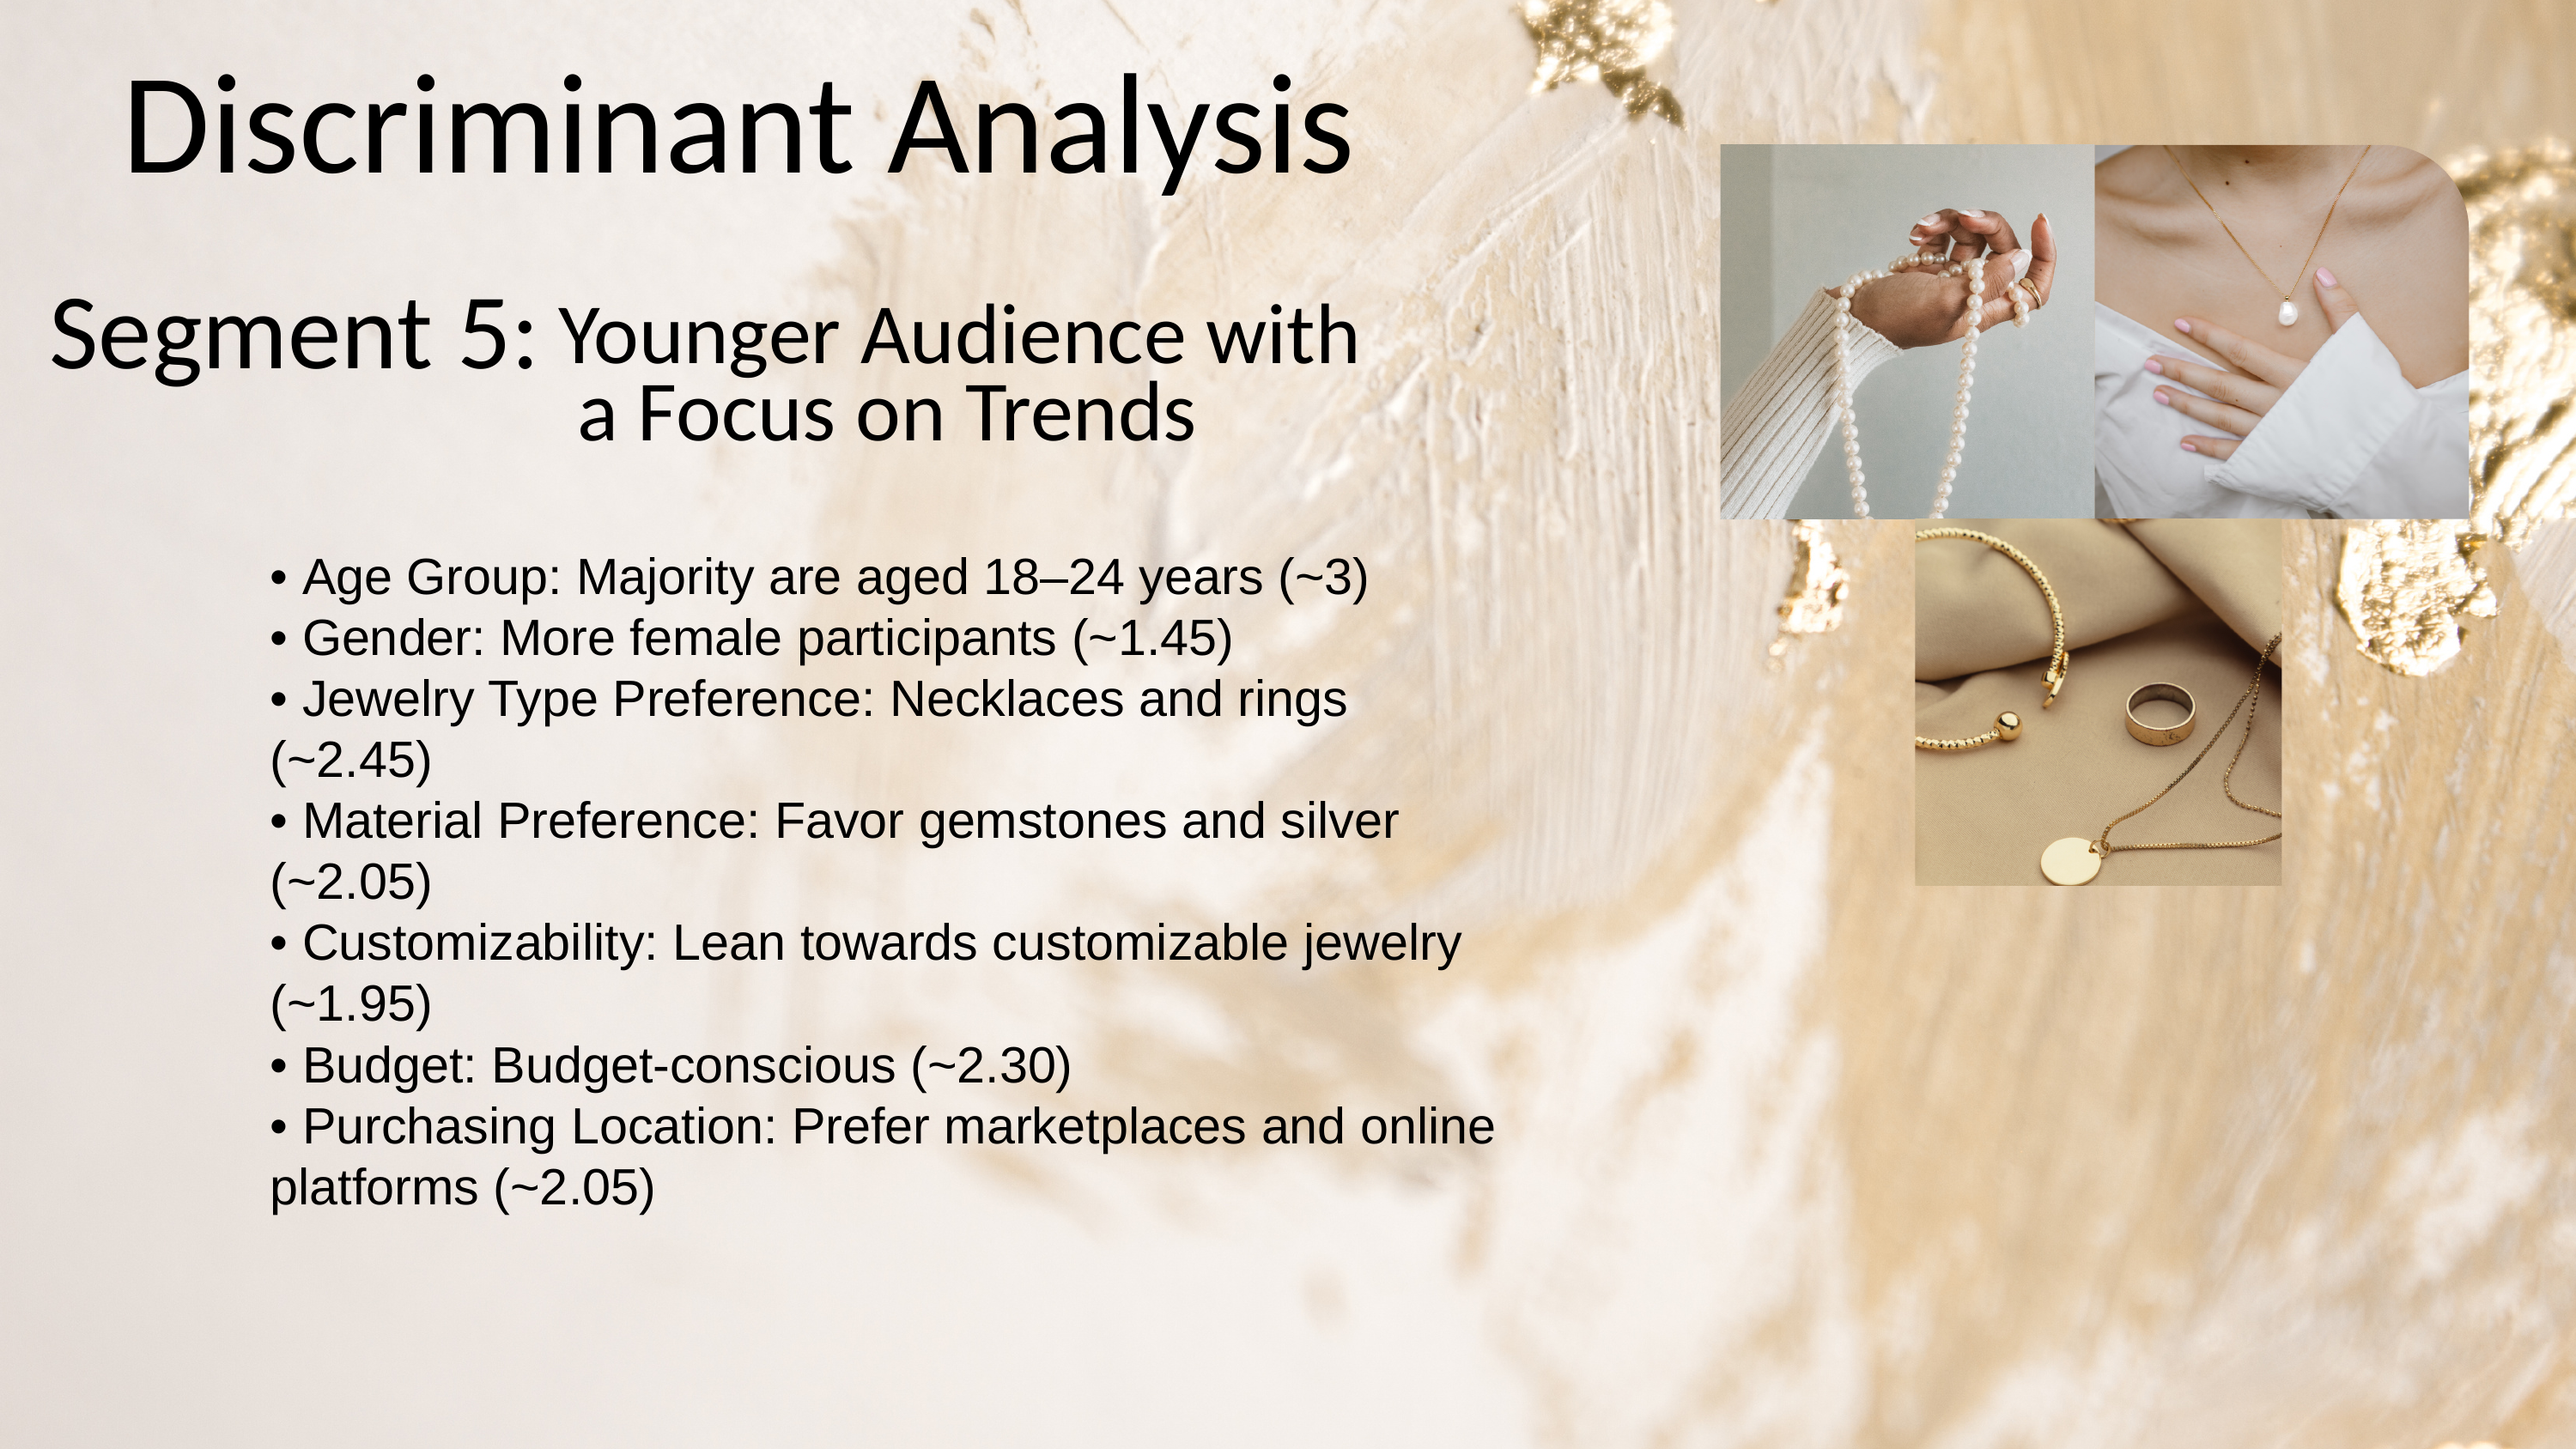

Discriminant Analysis

Segment 5:
Younger Audience with
 a Focus on Trends

• Age Group: Majority are aged 18–24 years (~3)
• Gender: More female participants (~1.45)
• Jewelry Type Preference: Necklaces and rings (~2.45)
• Material Preference: Favor gemstones and silver (~2.05)
• Customizability: Lean towards customizable jewelry (~1.95)
• Budget: Budget-conscious (~2.30)
• Purchasing Location: Prefer marketplaces and online platforms (~2.05)